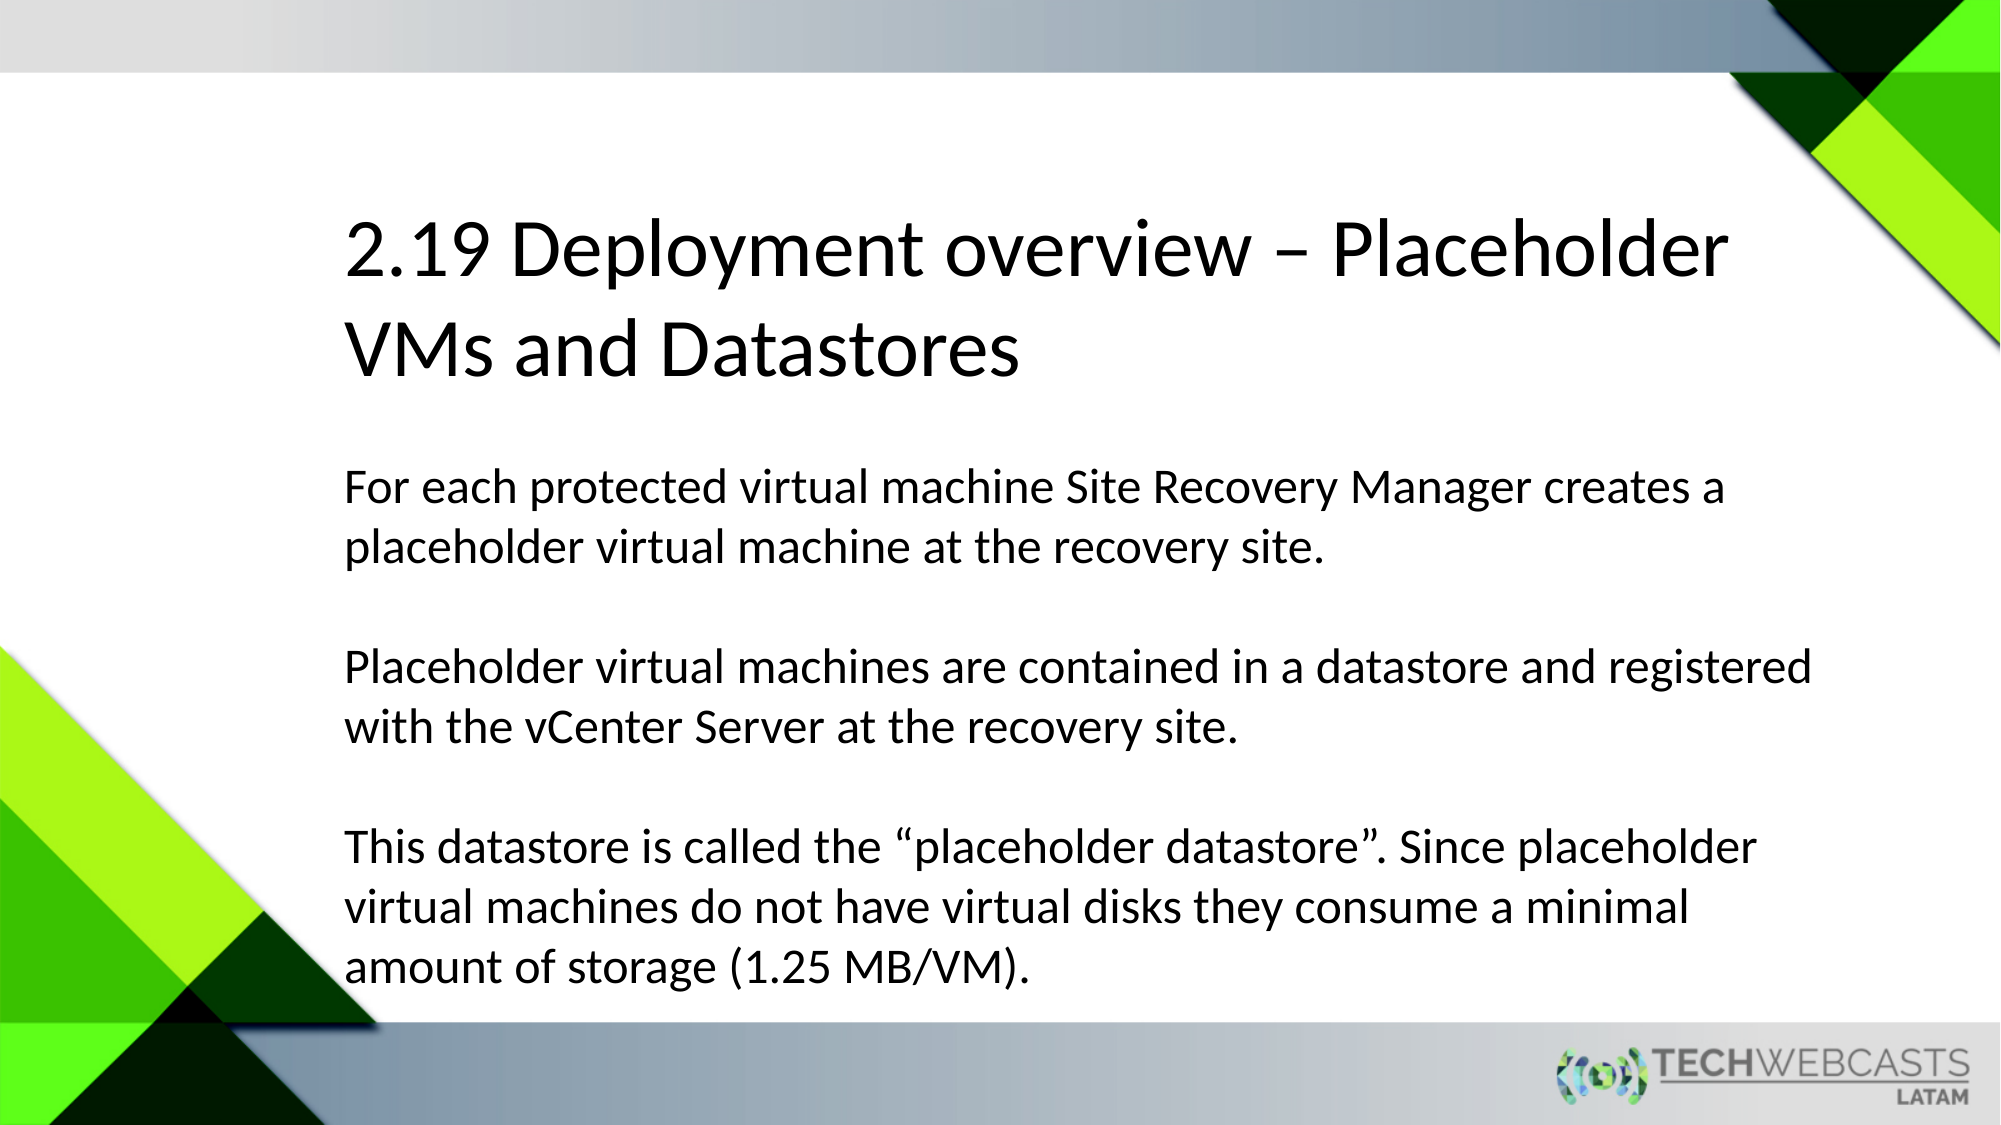

2.19 Deployment overview – Placeholder VMs and Datastores

For each protected virtual machine Site Recovery Manager creates a placeholder virtual machine at the recovery site.

Placeholder virtual machines are contained in a datastore and registered with the vCenter Server at the recovery site.

This datastore is called the “placeholder datastore”. Since placeholder virtual machines do not have virtual disks they consume a minimal amount of storage (1.25 MB/VM).